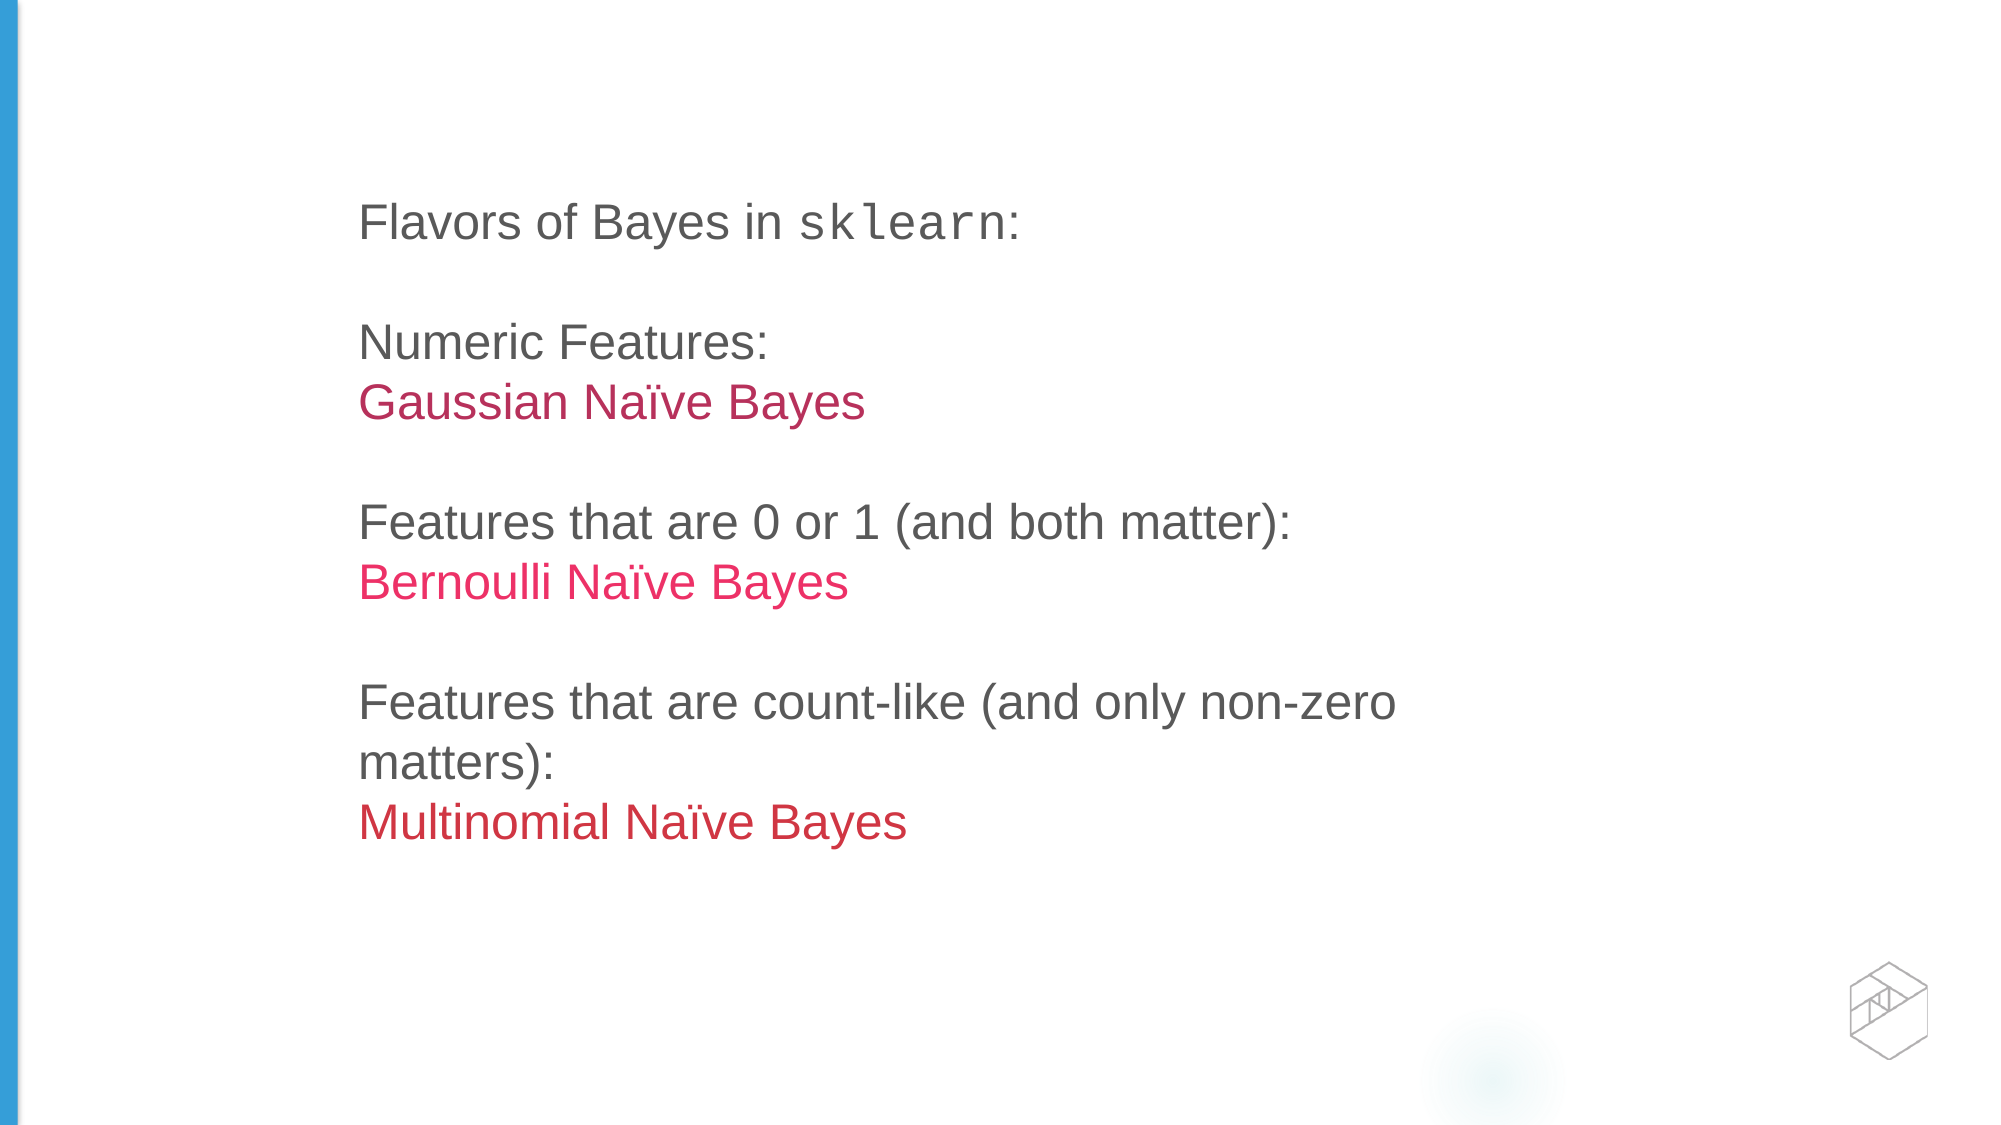

Flavors of Bayes in sklearn:

Numeric Features:
Gaussian Naïve Bayes

Features that are 0 or 1 (and both matter):
Bernoulli Naïve Bayes

Features that are count-like (and only non-zero matters):
Multinomial Naïve Bayes